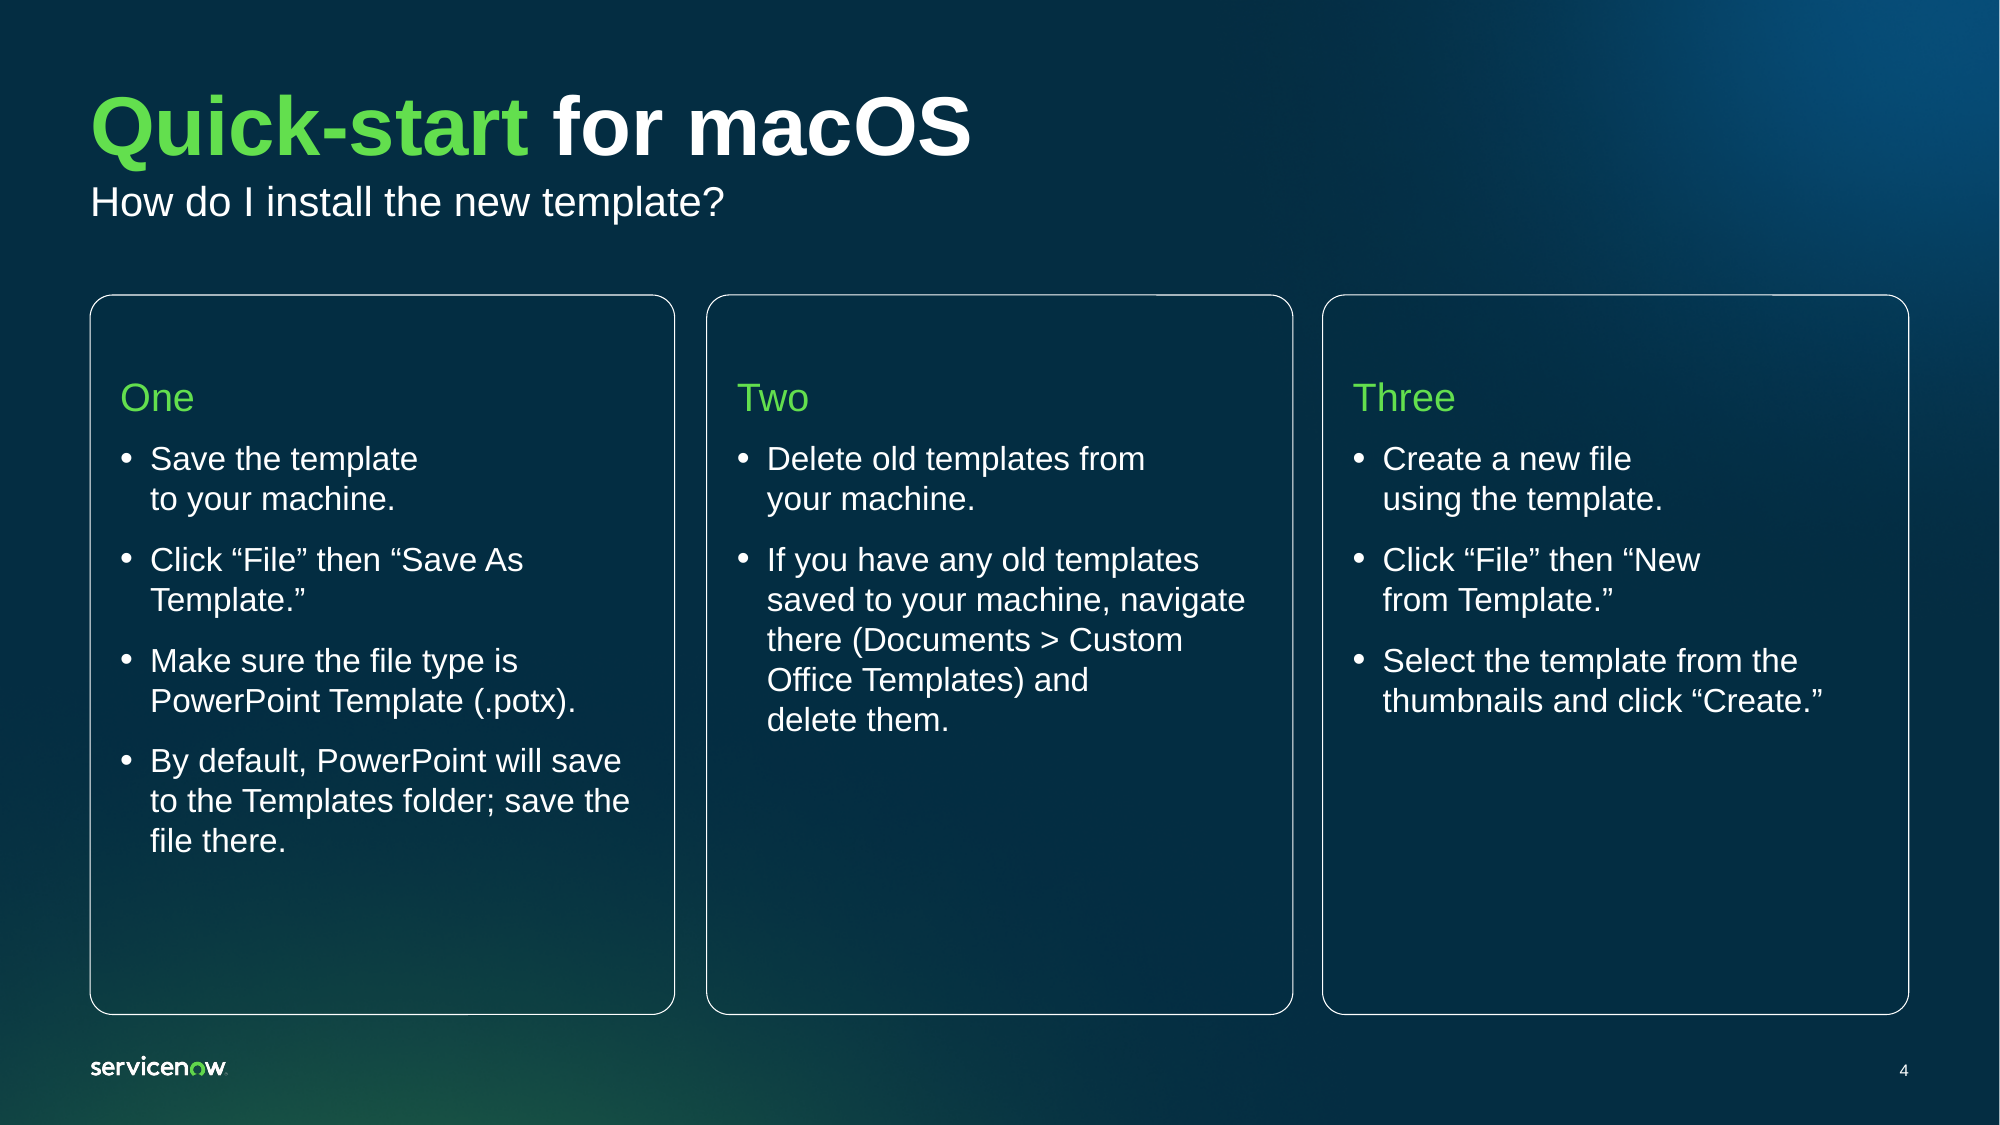

# Quick-start for macOS
How do I install the new template?
One
Two
Three
Save the template
to your machine.
Click “File” then “Save As Template.”
Make sure the file type is PowerPoint Template (.potx).
By default, PowerPoint will save to the Templates folder; save the file there.
Delete old templates from
your machine.
If you have any old templates
saved to your machine, navigate
there (Documents > Custom Office Templates) and
delete them.

Create a new file
using the template.
Click “File” then “New
from Template.”
Select the template from the thumbnails and click “Create.”